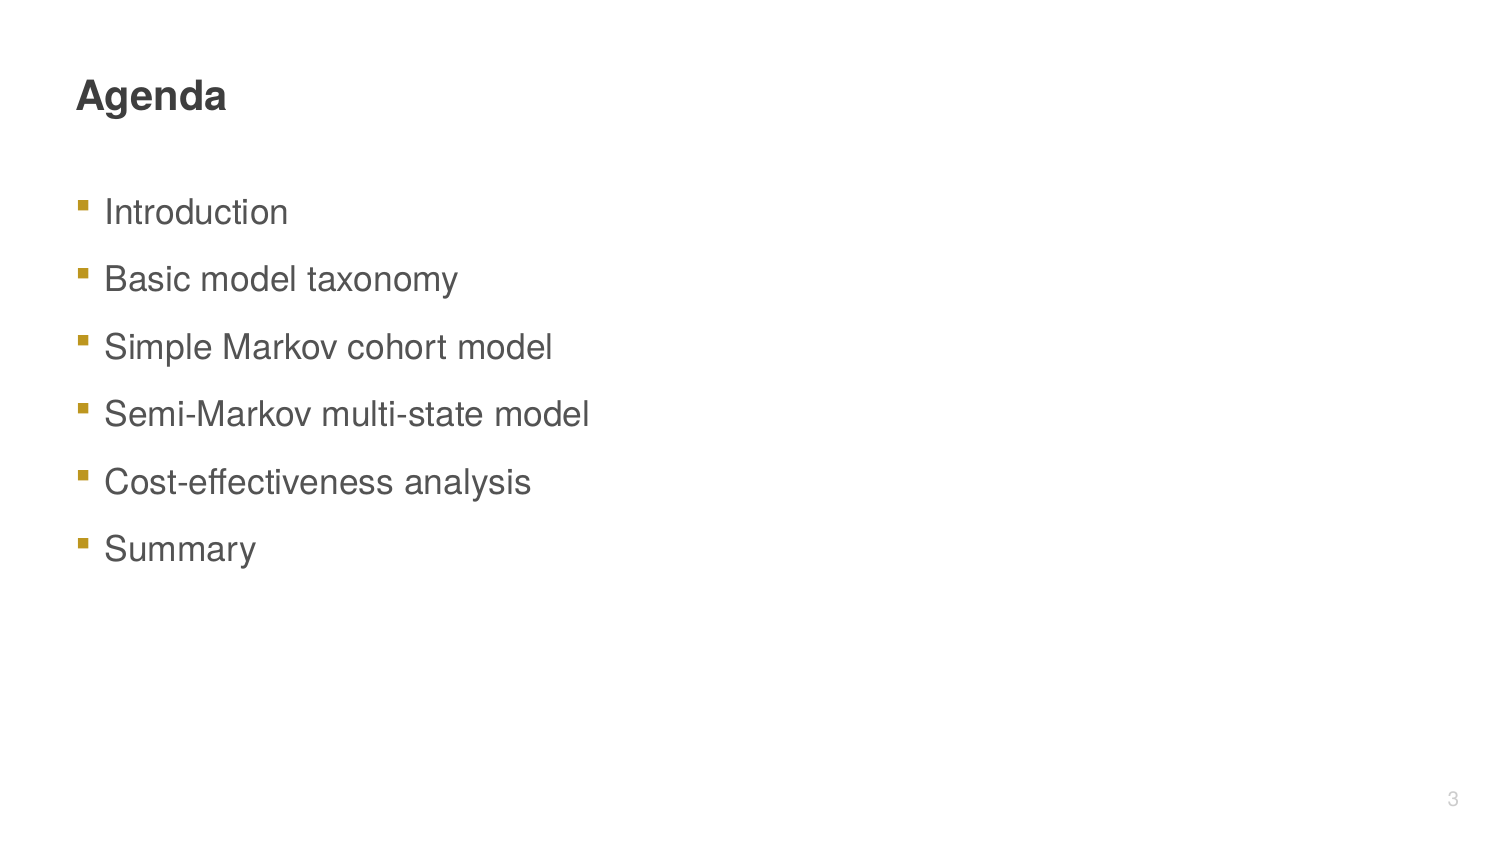

# Agenda
Introduction
Basic model taxonomy
Simple Markov cohort model
Semi-Markov multi-state model
Cost-effectiveness analysis
Summary
3